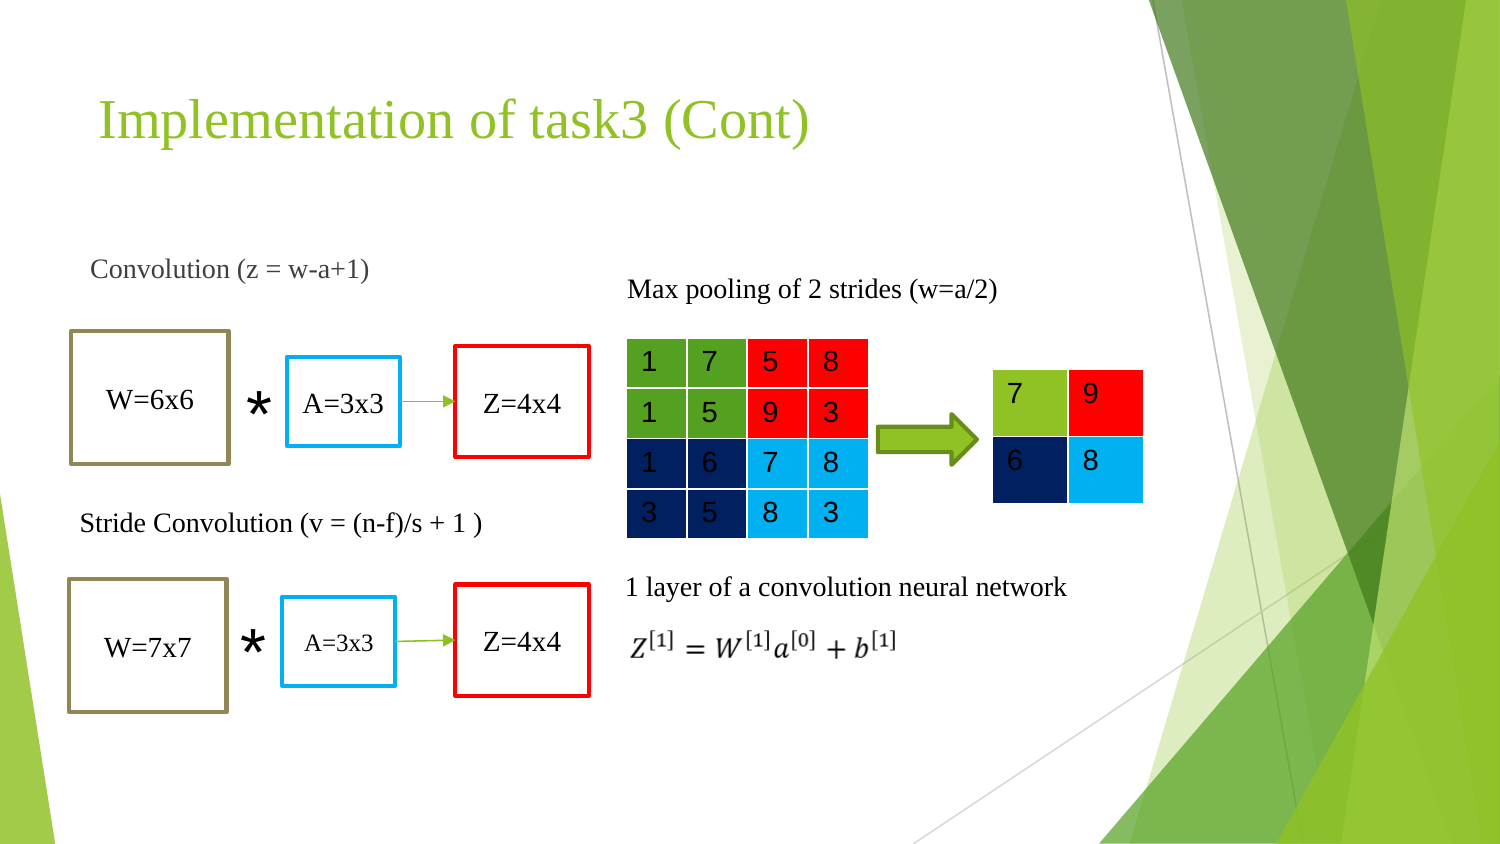

# Implementation of task3 (Cont)
Convolution (z = w-a+1)
Max pooling of 2 strides (w=a/2)
W=6x6
| 1 | 7 | 5 | 8 |
| --- | --- | --- | --- |
| 1 | 5 | 9 | 3 |
| 1 | 6 | 7 | 8 |
| 3 | 5 | 8 | 3 |
Z=4x4
A=3x3
*
| 7 | 9 |
| --- | --- |
| 6 | 8 |

Stride Convolution (v = (n-f)/s + 1 )
1 layer of a convolution neural network
W=7x7
Z=4x4
A=3x3
*